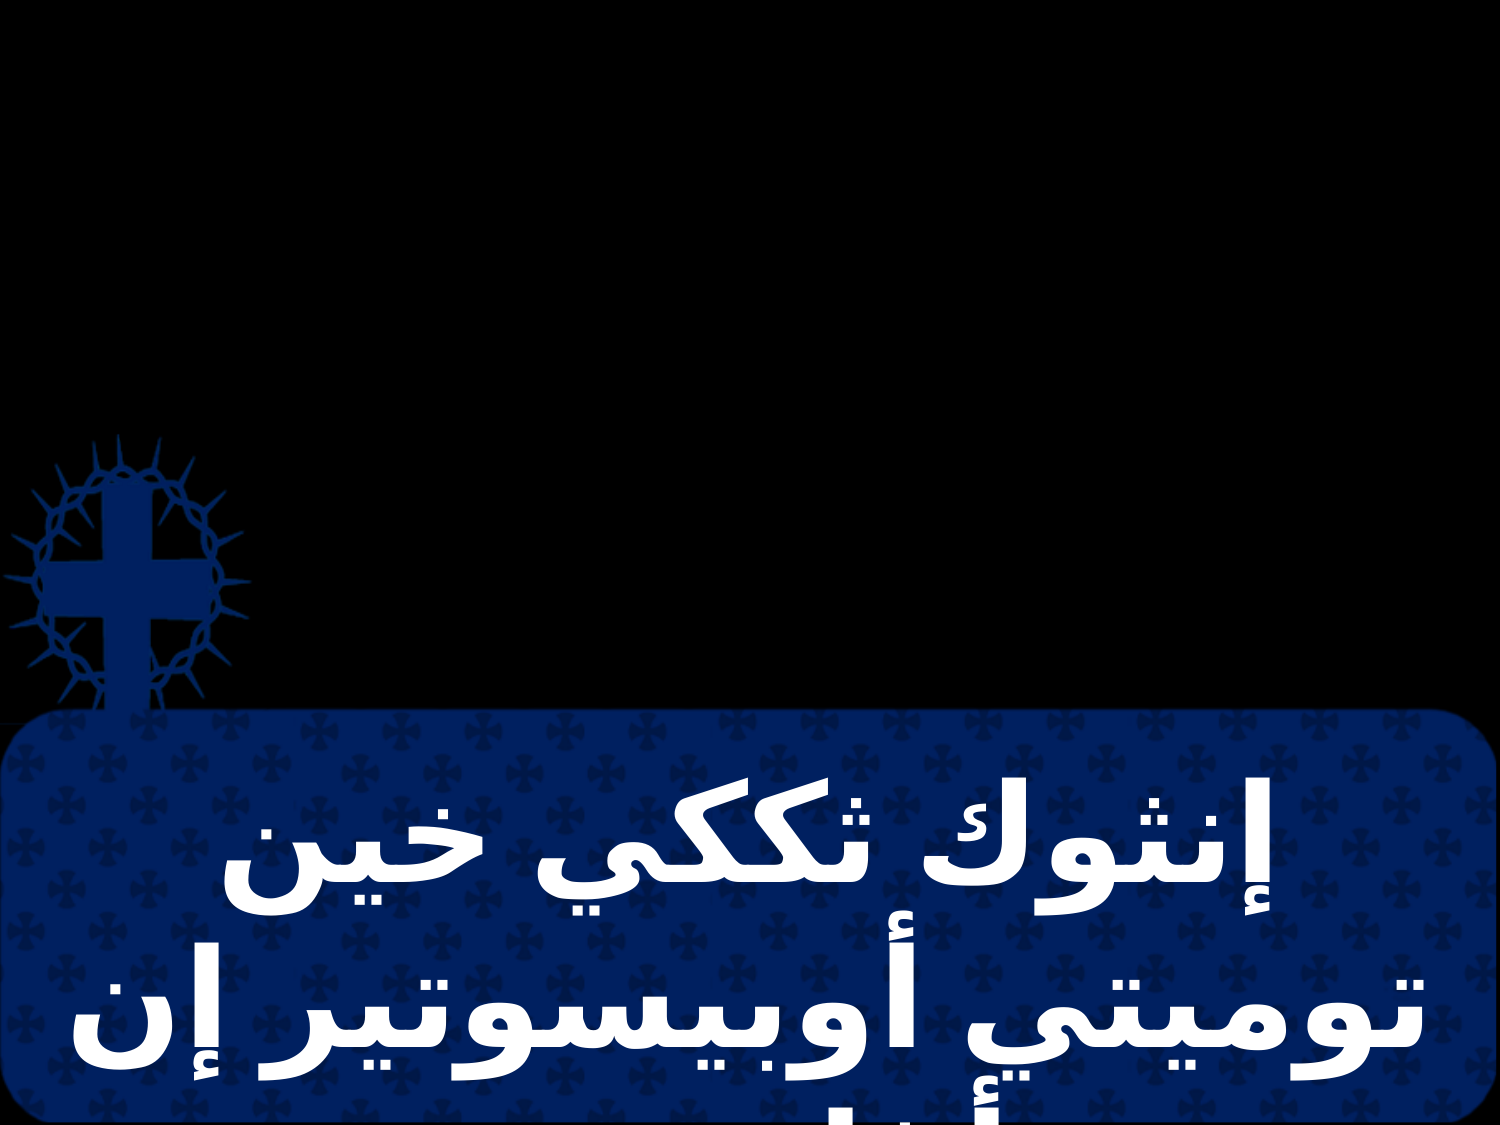

# إنثوك ثككي خين توميتي أوبيسوتير إن أغاثوس